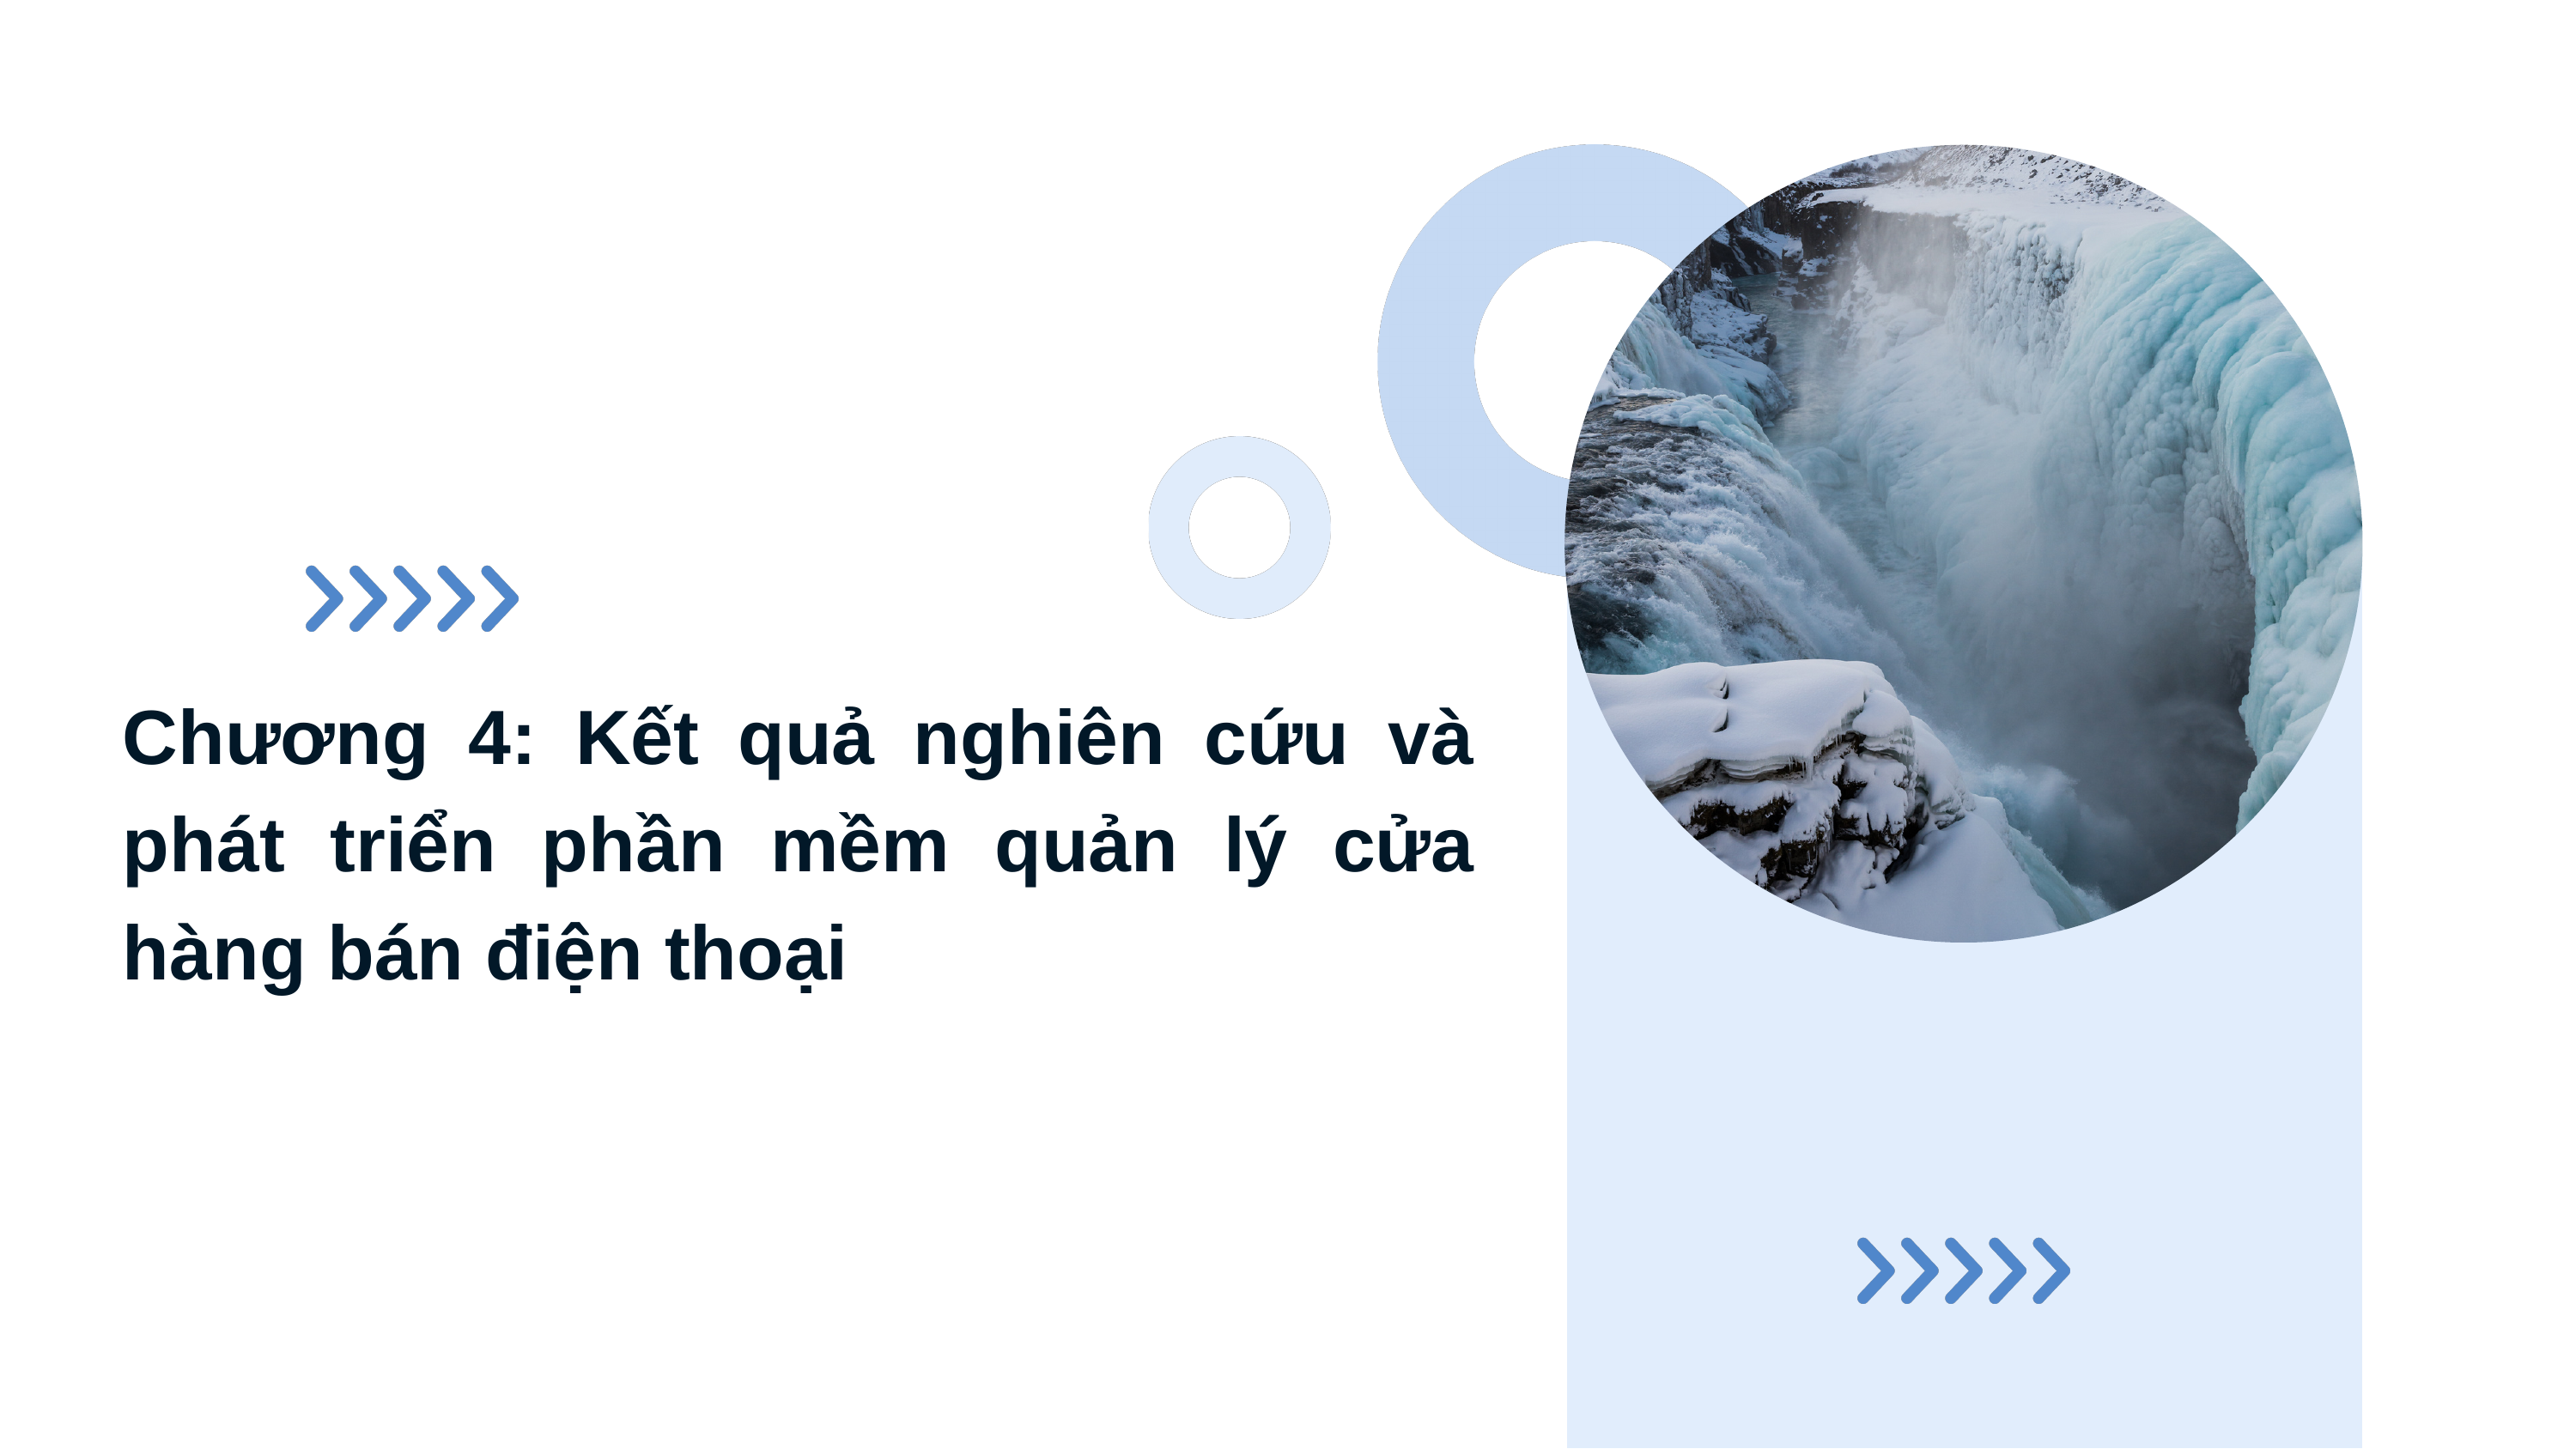

Chương 4: Kết quả nghiên cứu và phát triển phần mềm quản lý cửa hàng bán điện thoại